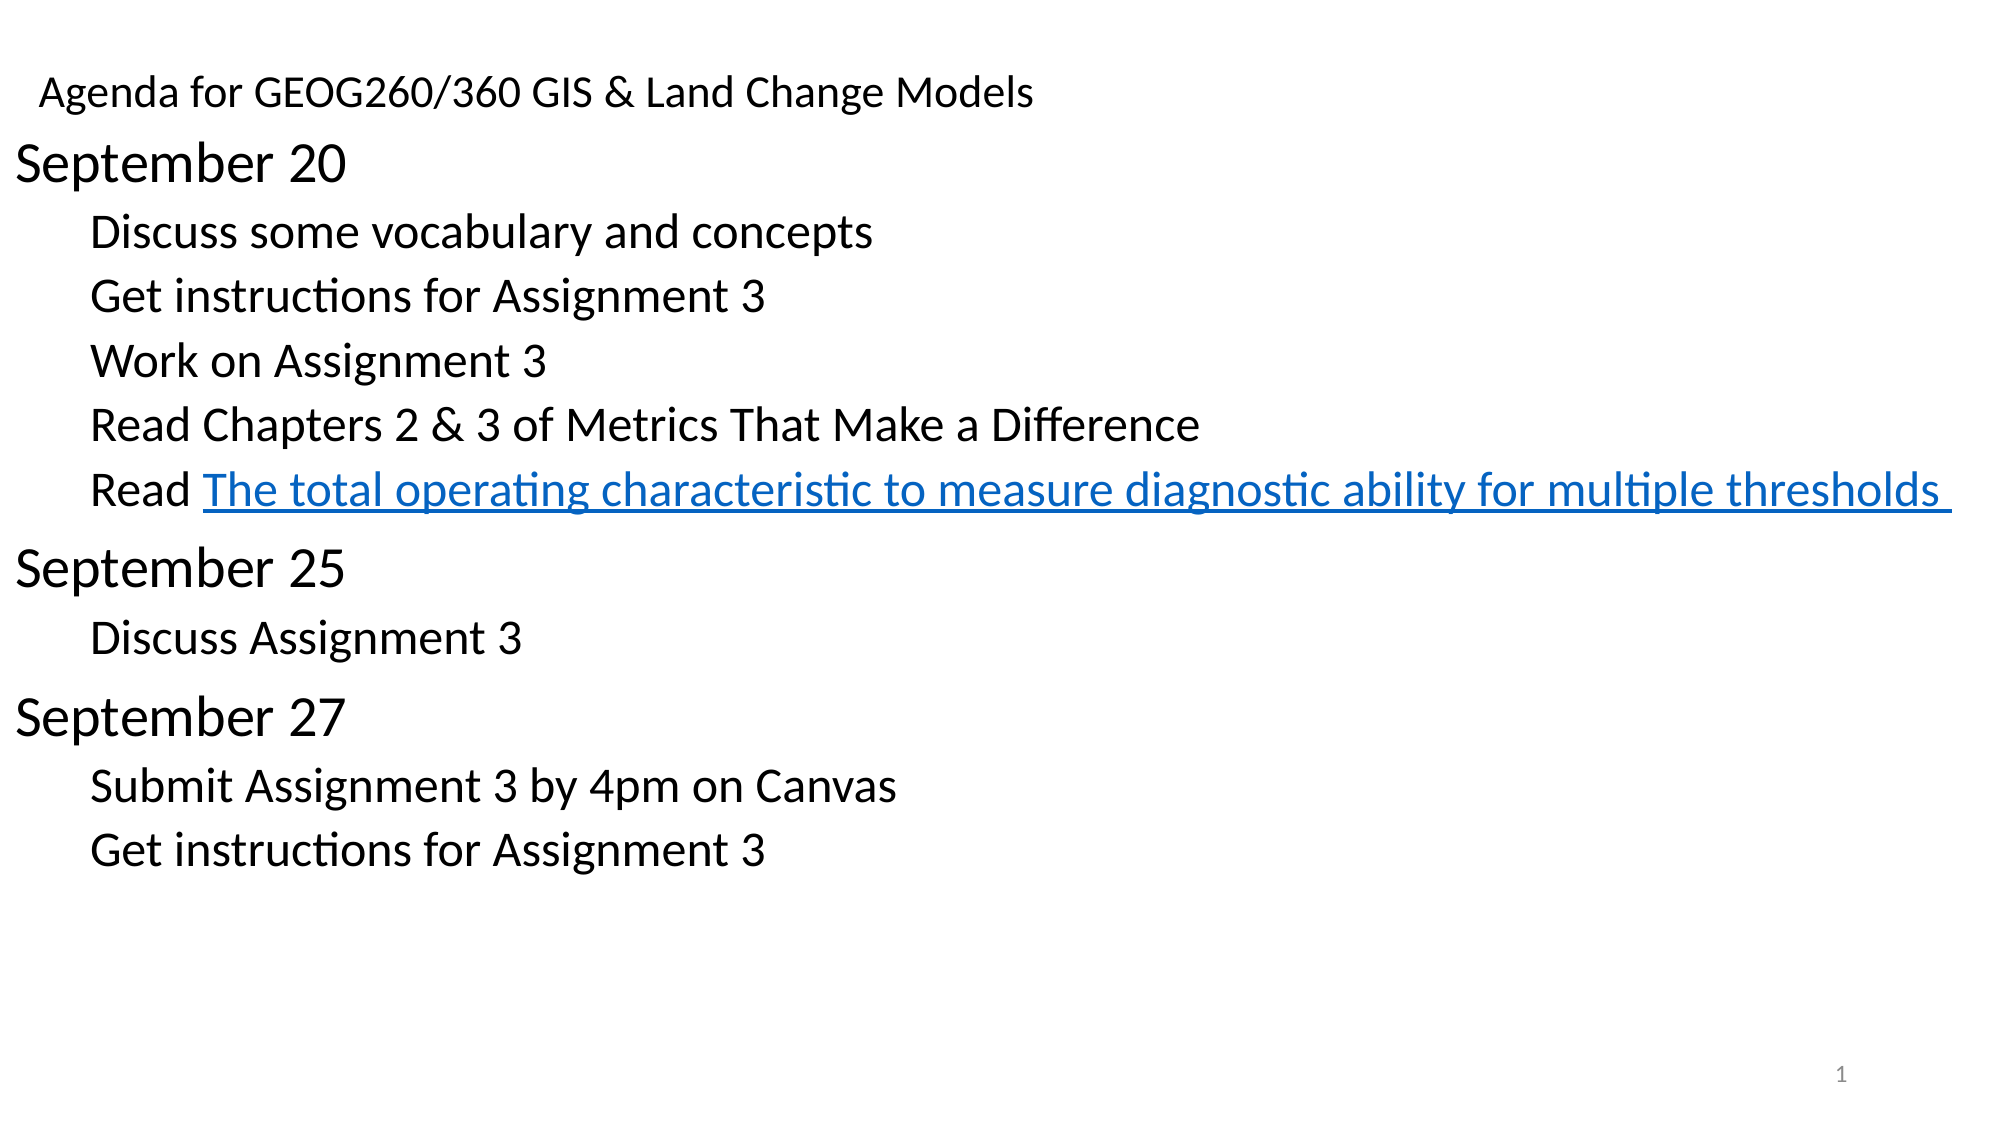

# Agenda for GEOG260/360 GIS & Land Change Models
September 20
Discuss some vocabulary and concepts
Get instructions for Assignment 3
Work on Assignment 3
Read Chapters 2 & 3 of Metrics That Make a Difference
Read The total operating characteristic to measure diagnostic ability for multiple thresholds
September 25
Discuss Assignment 3
September 27
Submit Assignment 3 by 4pm on Canvas
Get instructions for Assignment 3
1